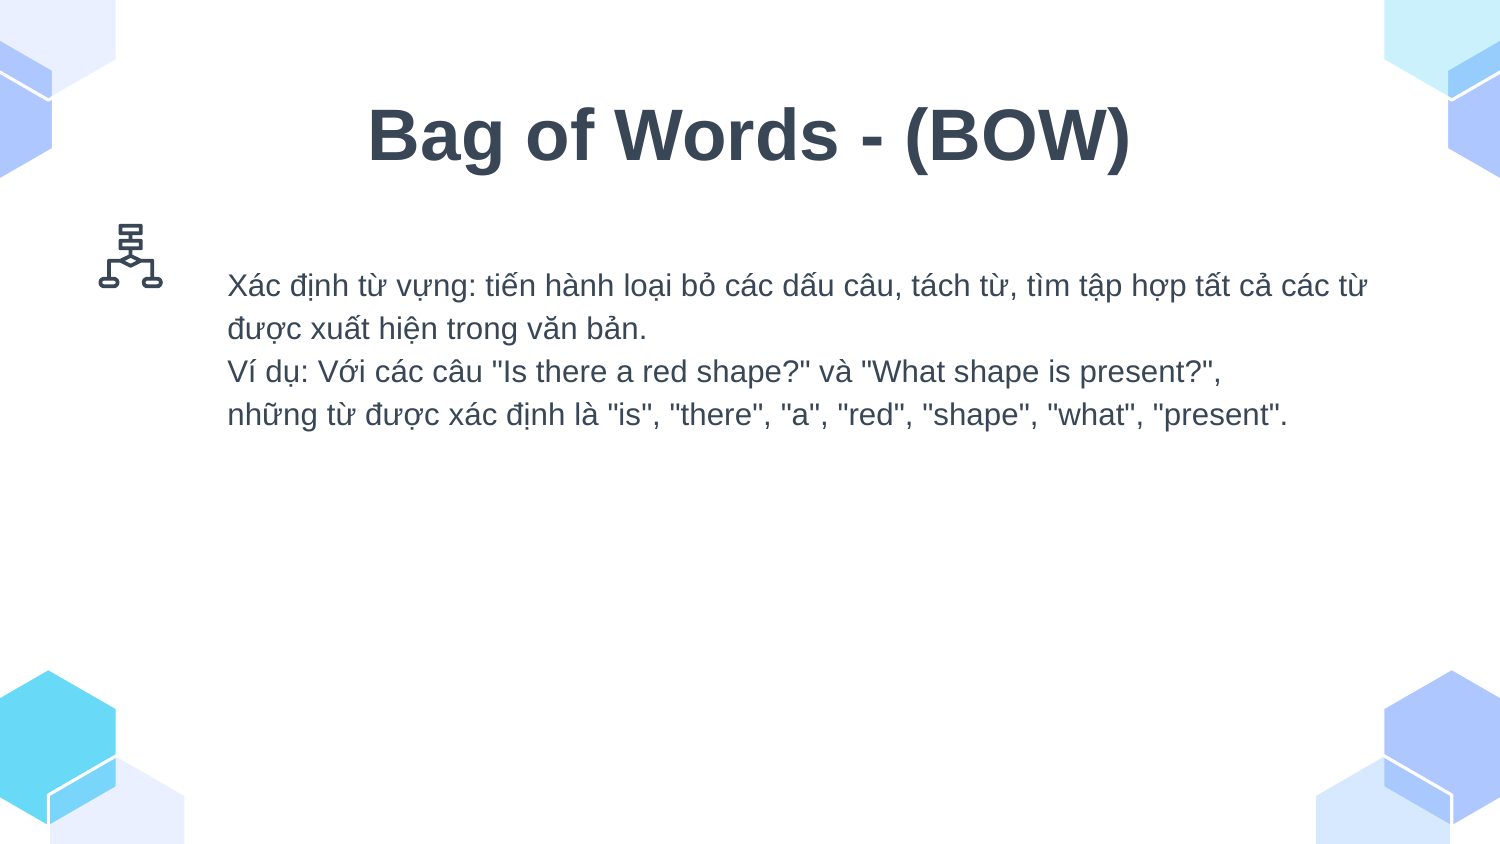

# Bag of Words - (BOW)

Xác định từ vựng: tiến hành loại bỏ các dấu câu, tách từ, tìm tập hợp tất cả các từ được xuất hiện trong văn bản.
Ví dụ: Với các câu "Is there a red shape?" và "What shape is present?",
những từ được xác định là "is", "there", "a", "red", "shape", "what", "present".